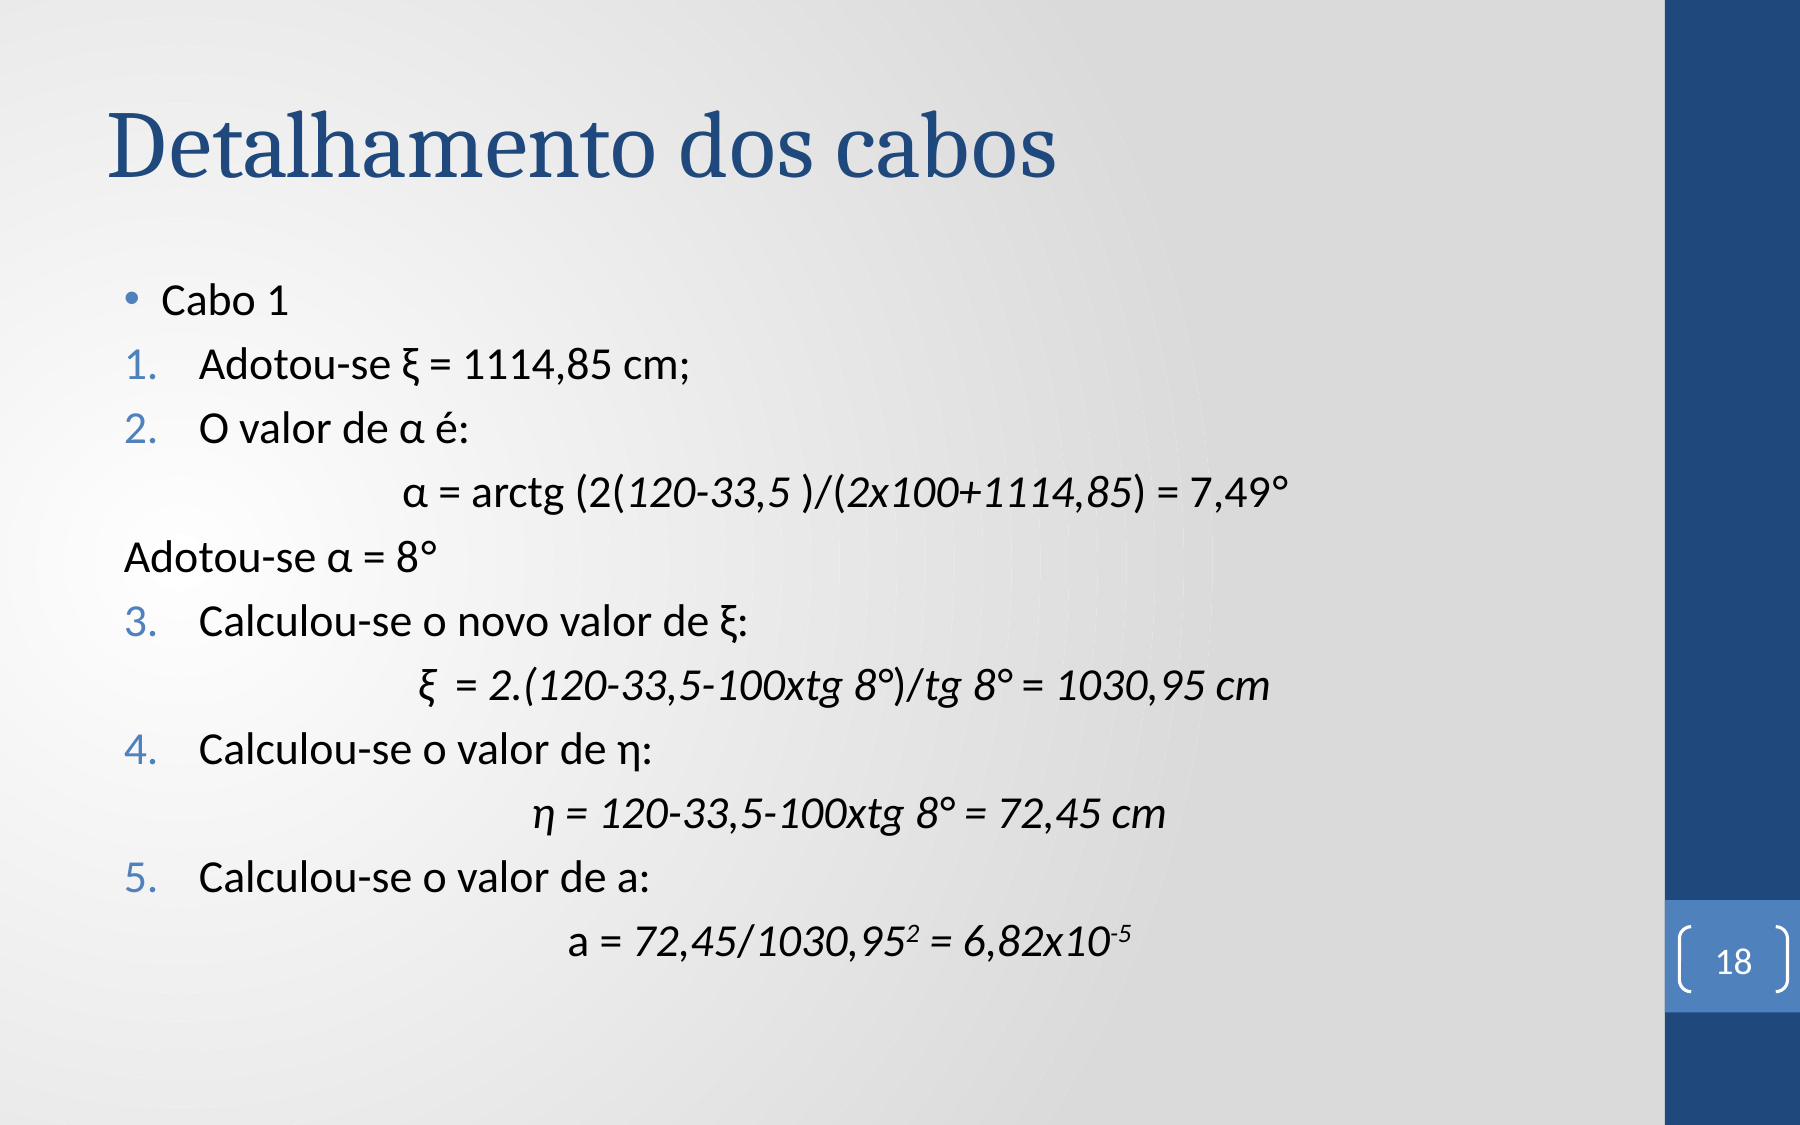

# Detalhamento dos cabos
Cabo 1
Adotou-se ξ = 1114,85 cm;
O valor de α é:
α = arctg (2(120-33,5 )/(2x100+1114,85) = 7,49°
Adotou-se α = 8°
Calculou-se o novo valor de ξ:
ξ  = 2.(120-33,5-100xtg 8°)/tg 8° = 1030,95 cm
Calculou-se o valor de η:
η = 120-33,5-100xtg 8° = 72,45 cm
Calculou-se o valor de a:
a = 72,45/1030,952 = 6,82x10-5

18